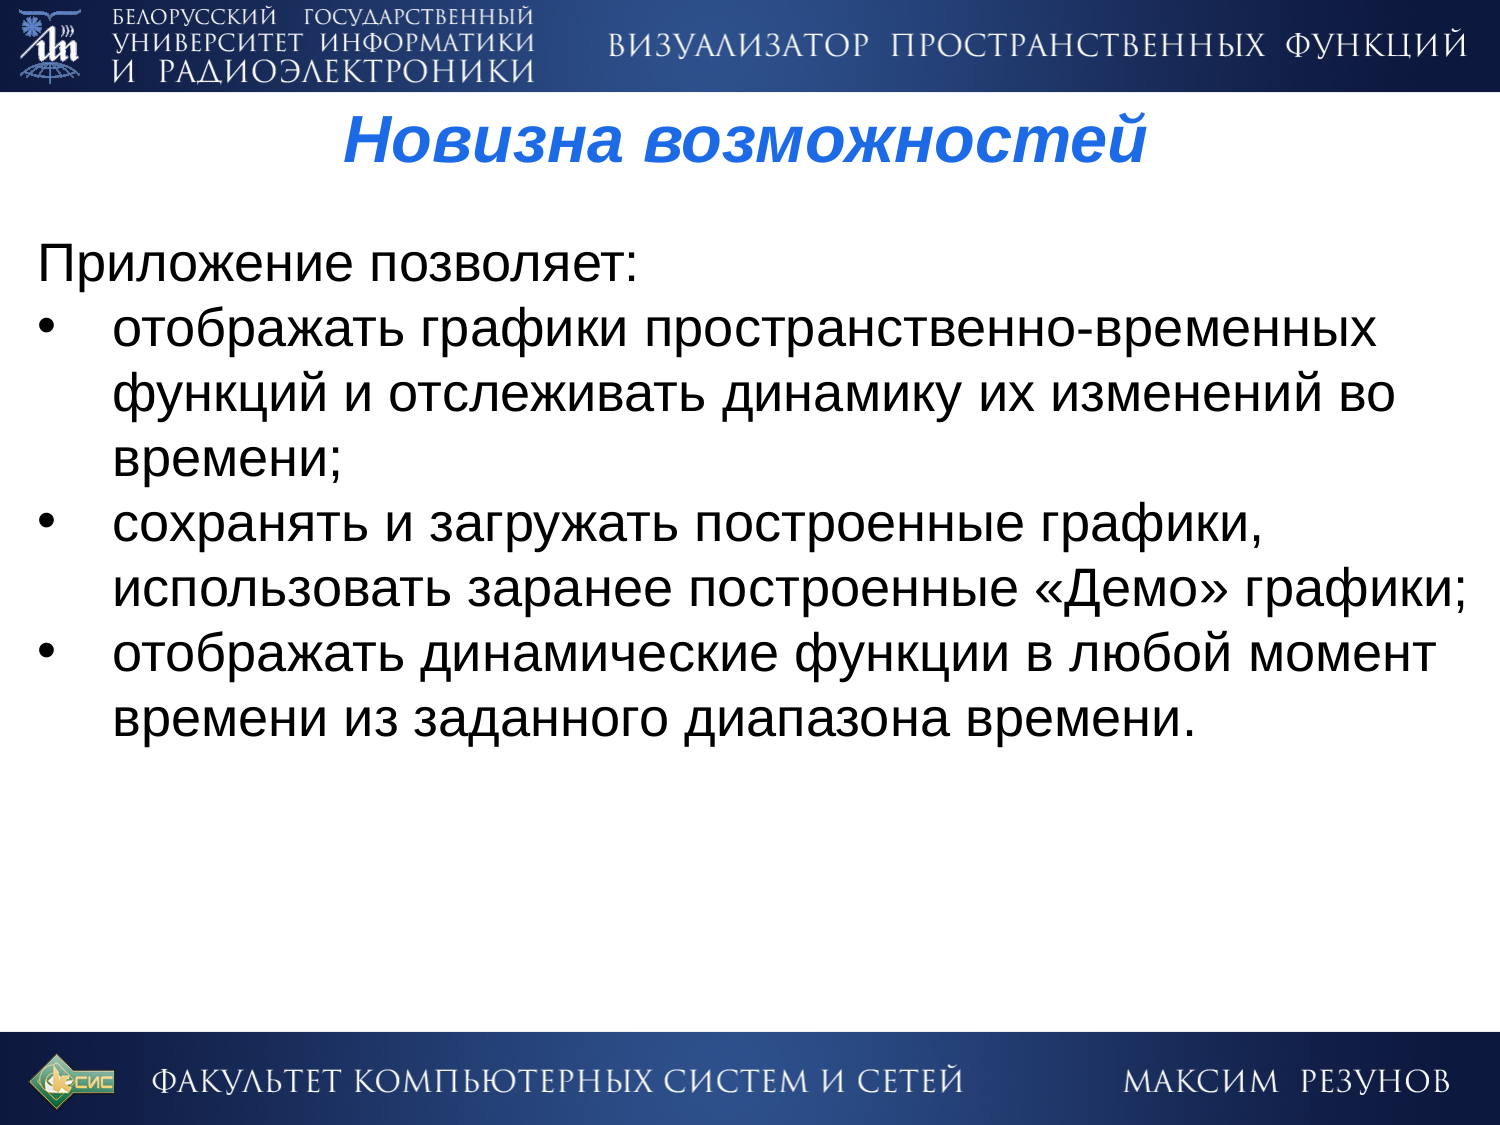

Новизна возможностей
Приложение позволяет:
отображать графики пространственно-временных функций и отслеживать динамику их изменений во времени;
сохранять и загружать построенные графики, использовать заранее построенные «Демо» графики;
отображать динамические функции в любой момент времени из заданного диапазона времени.